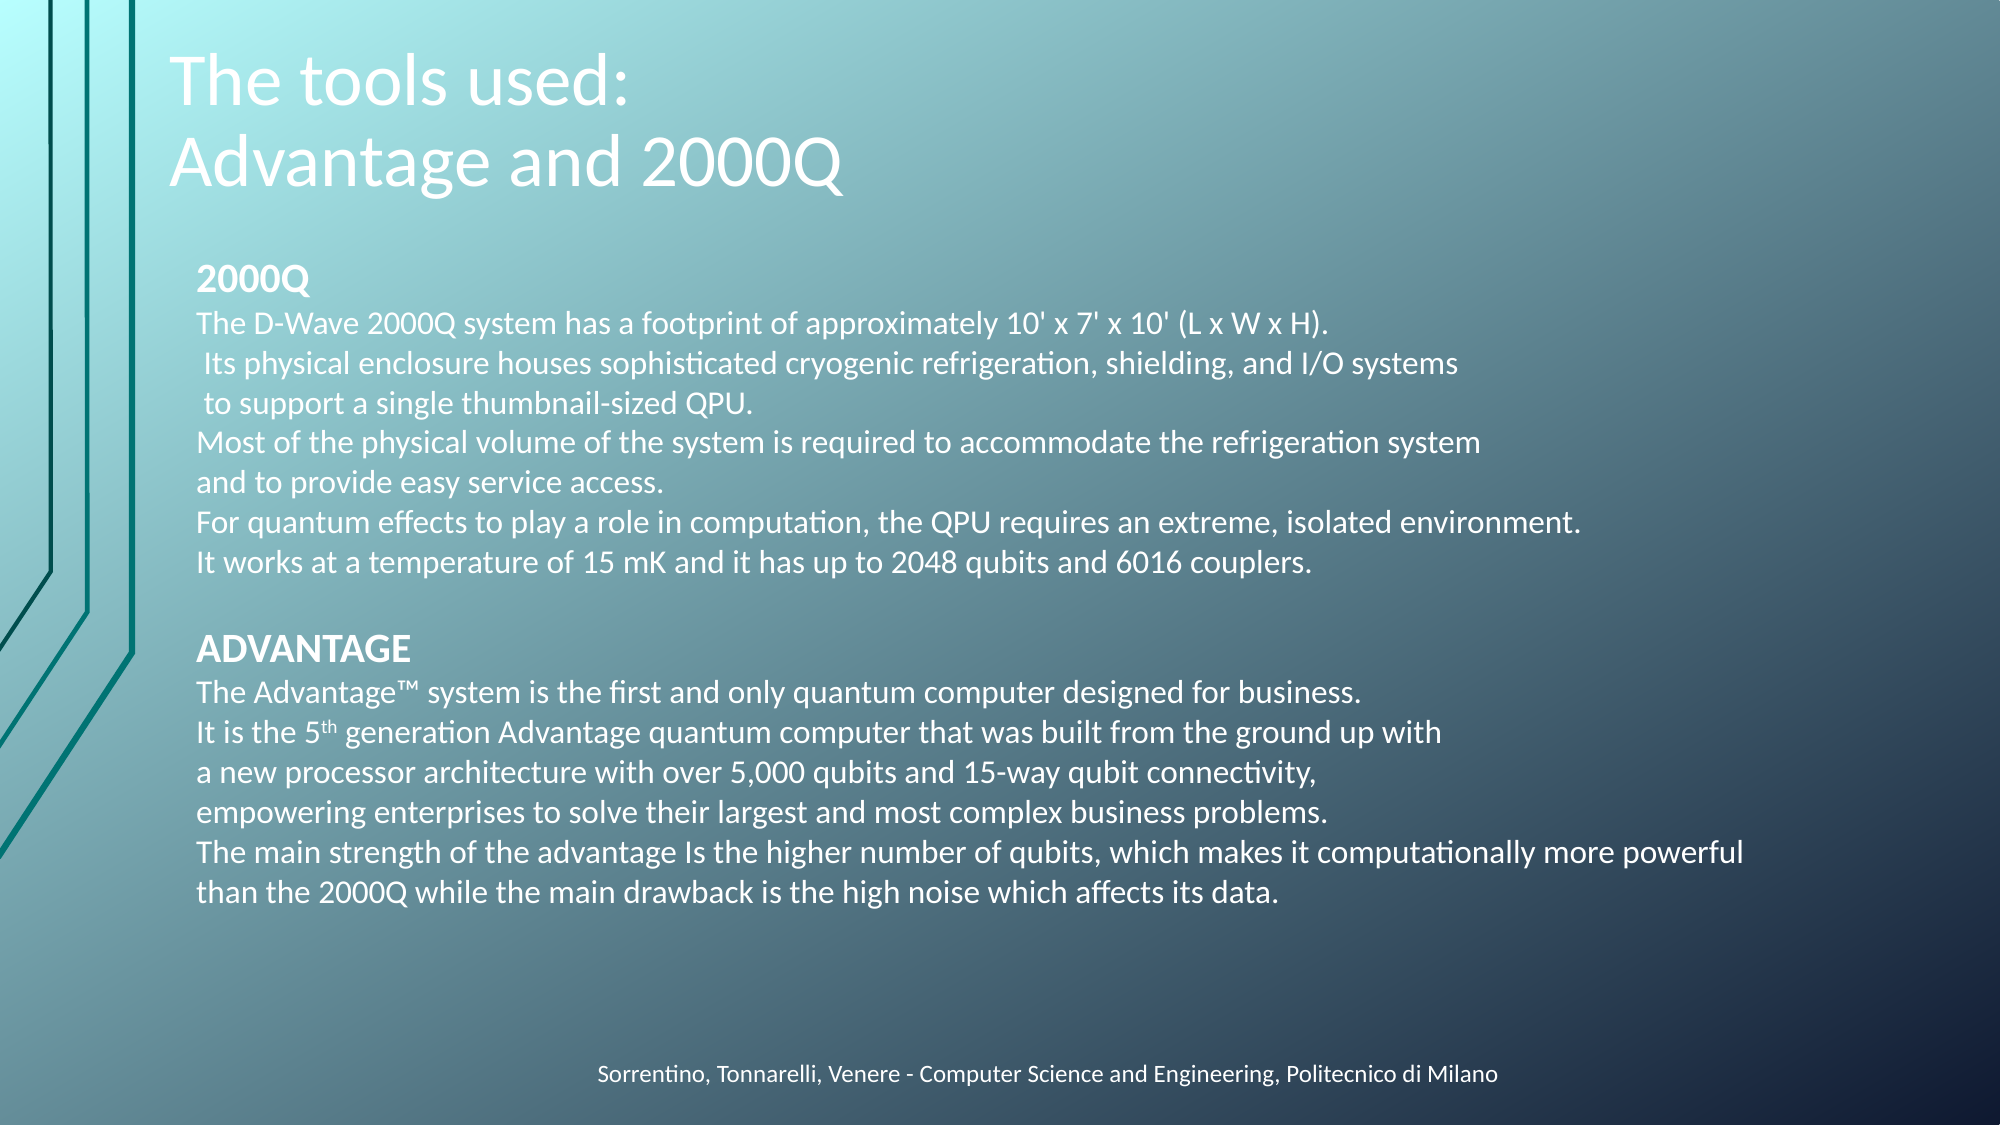

# The tools used: Advantage and 2000Q
2000Q
The D-Wave 2000Q system has a footprint of approximately 10' x 7' x 10' (L x W x H).
 Its physical enclosure houses sophisticated cryogenic refrigeration, shielding, and I/O systems
 to support a single thumbnail-sized QPU.
Most of the physical volume of the system is required to accommodate the refrigeration system
and to provide easy service access.
For quantum effects to play a role in computation, the QPU requires an extreme, isolated environment.
It works at a temperature of 15 mK and it has up to 2048 qubits and 6016 couplers.

ADVANTAGE
The Advantage™ system is the first and only quantum computer designed for business.
It is the 5th generation Advantage quantum computer that was built from the ground up with
a new processor architecture with over 5,000 qubits and 15-way qubit connectivity,
empowering enterprises to solve their largest and most complex business problems.
The main strength of the advantage Is the higher number of qubits, which makes it computationally more powerful
than the 2000Q while the main drawback is the high noise which affects its data.

Sorrentino, Tonnarelli, Venere - Computer Science and Engineering, Politecnico di Milano